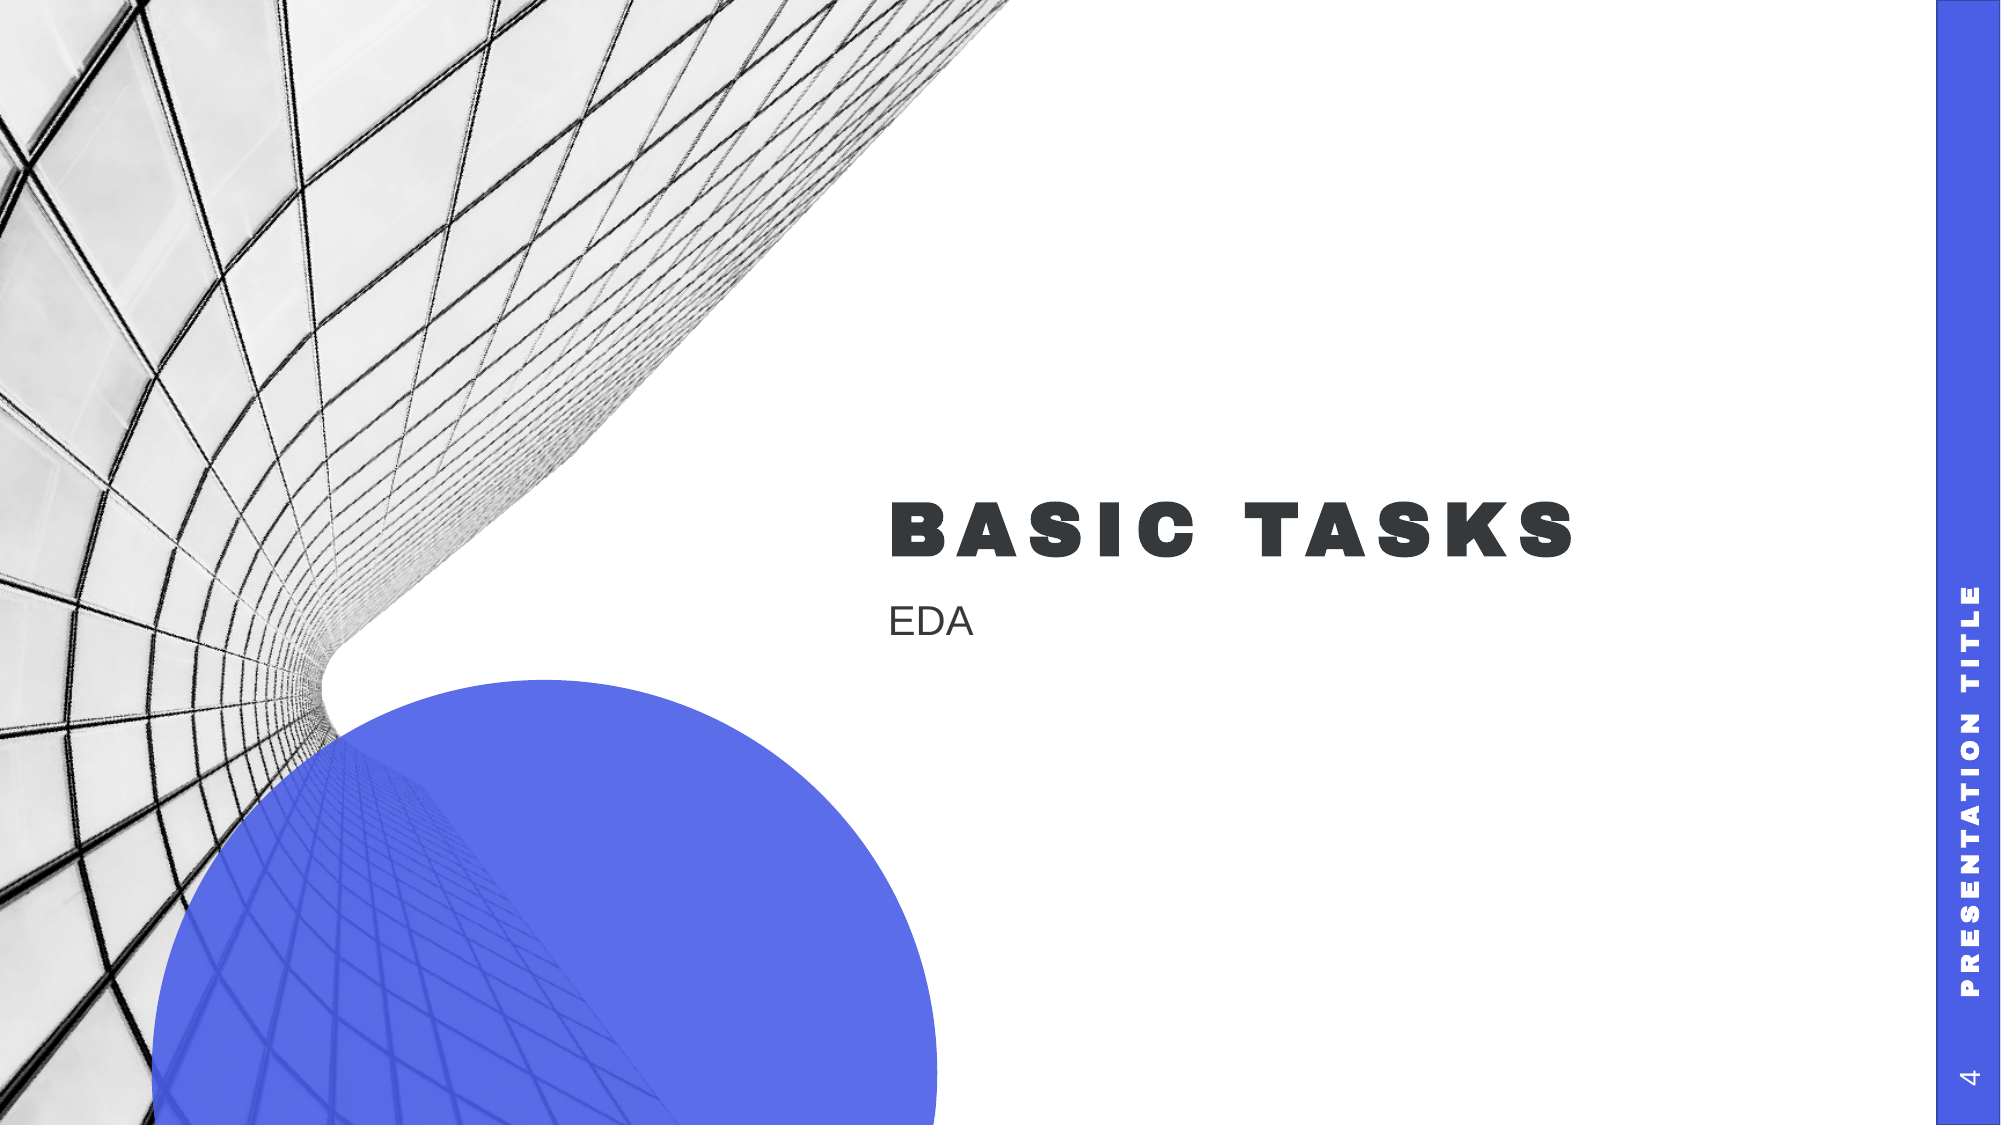

# Basic Tasks
Presentation Title
EDA
4